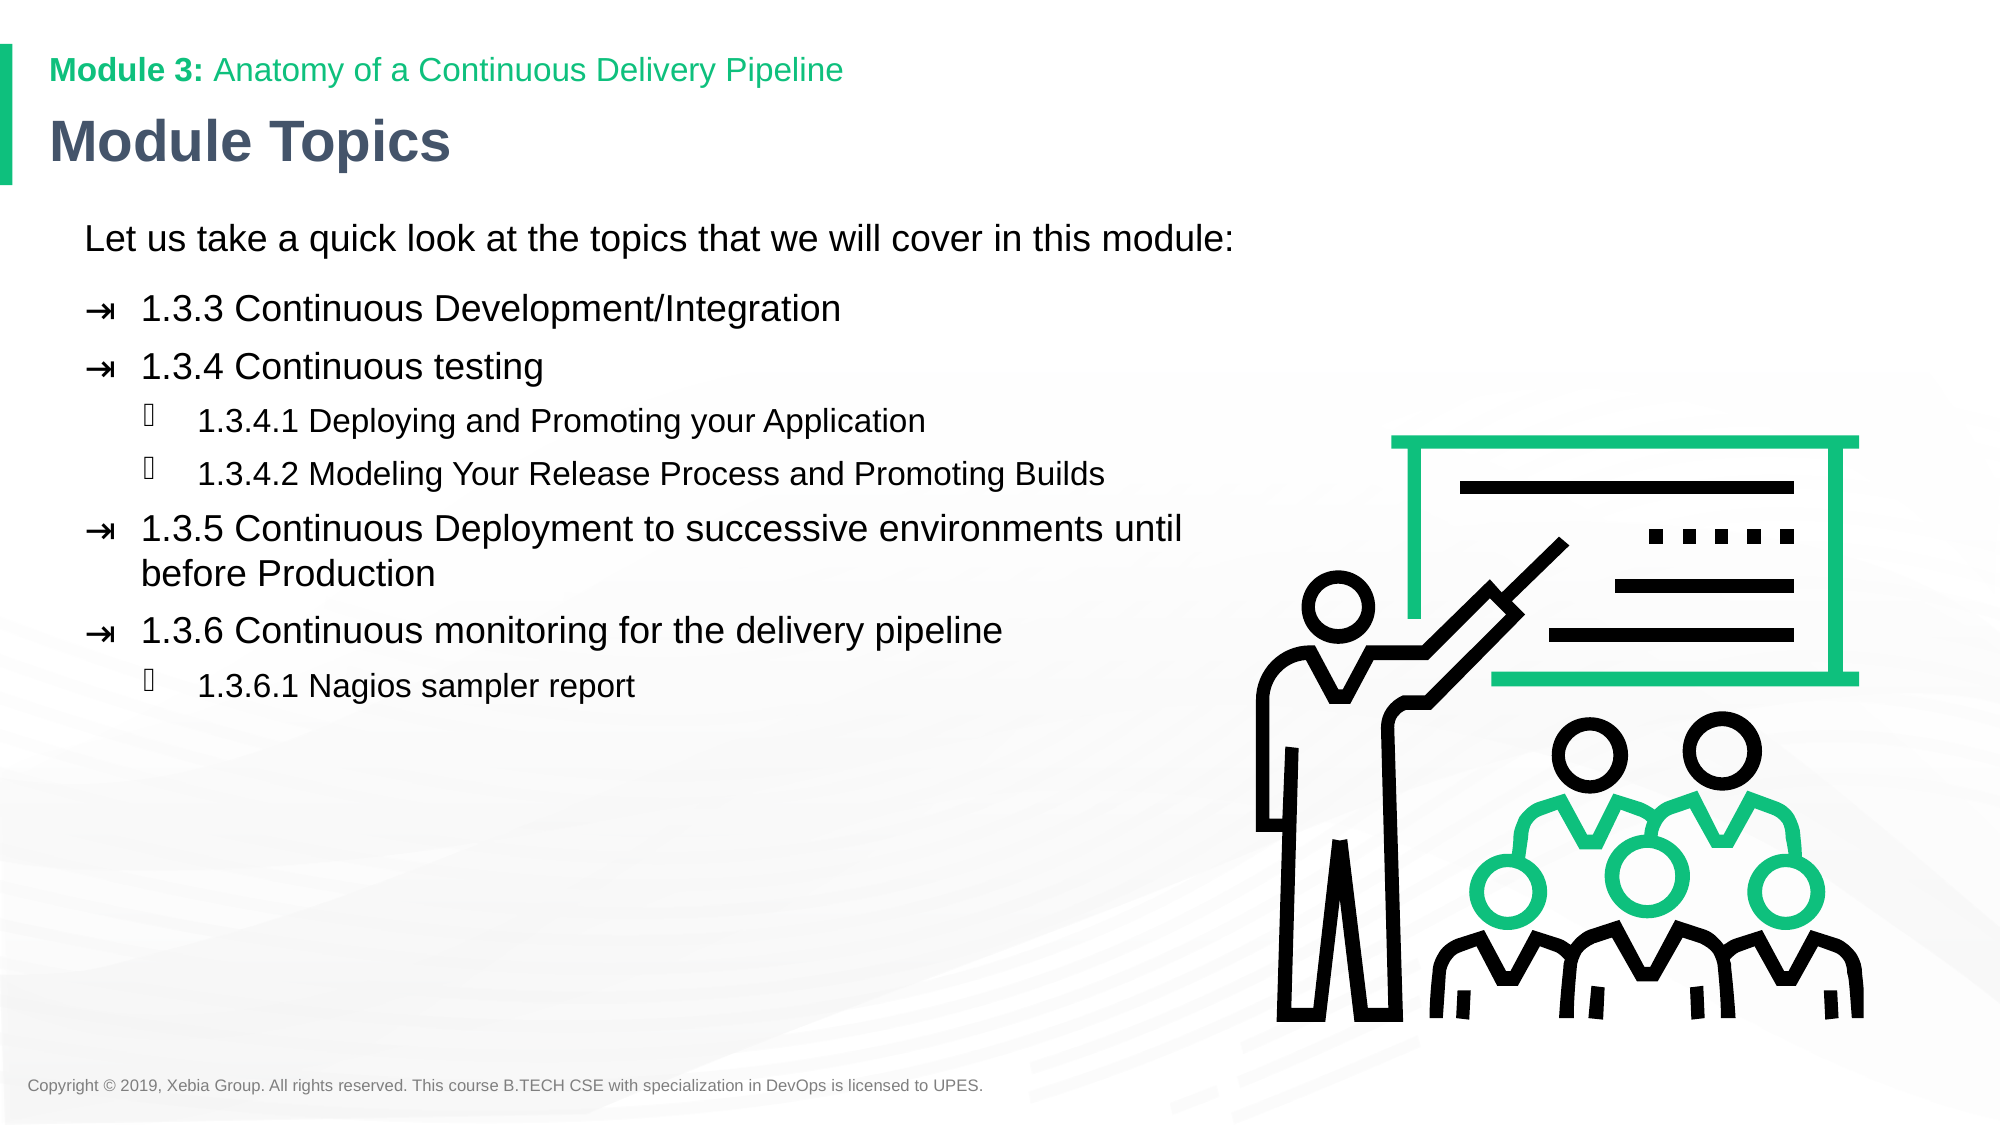

# Module Topics
Let us take a quick look at the topics that we will cover in this module:
1.3.3 Continuous Development/Integration
1.3.4 Continuous testing
1.3.4.1 Deploying and Promoting your Application
1.3.4.2 Modeling Your Release Process and Promoting Builds
1.3.5 Continuous Deployment to successive environments until before Production
1.3.6 Continuous monitoring for the delivery pipeline
1.3.6.1 Nagios sampler report